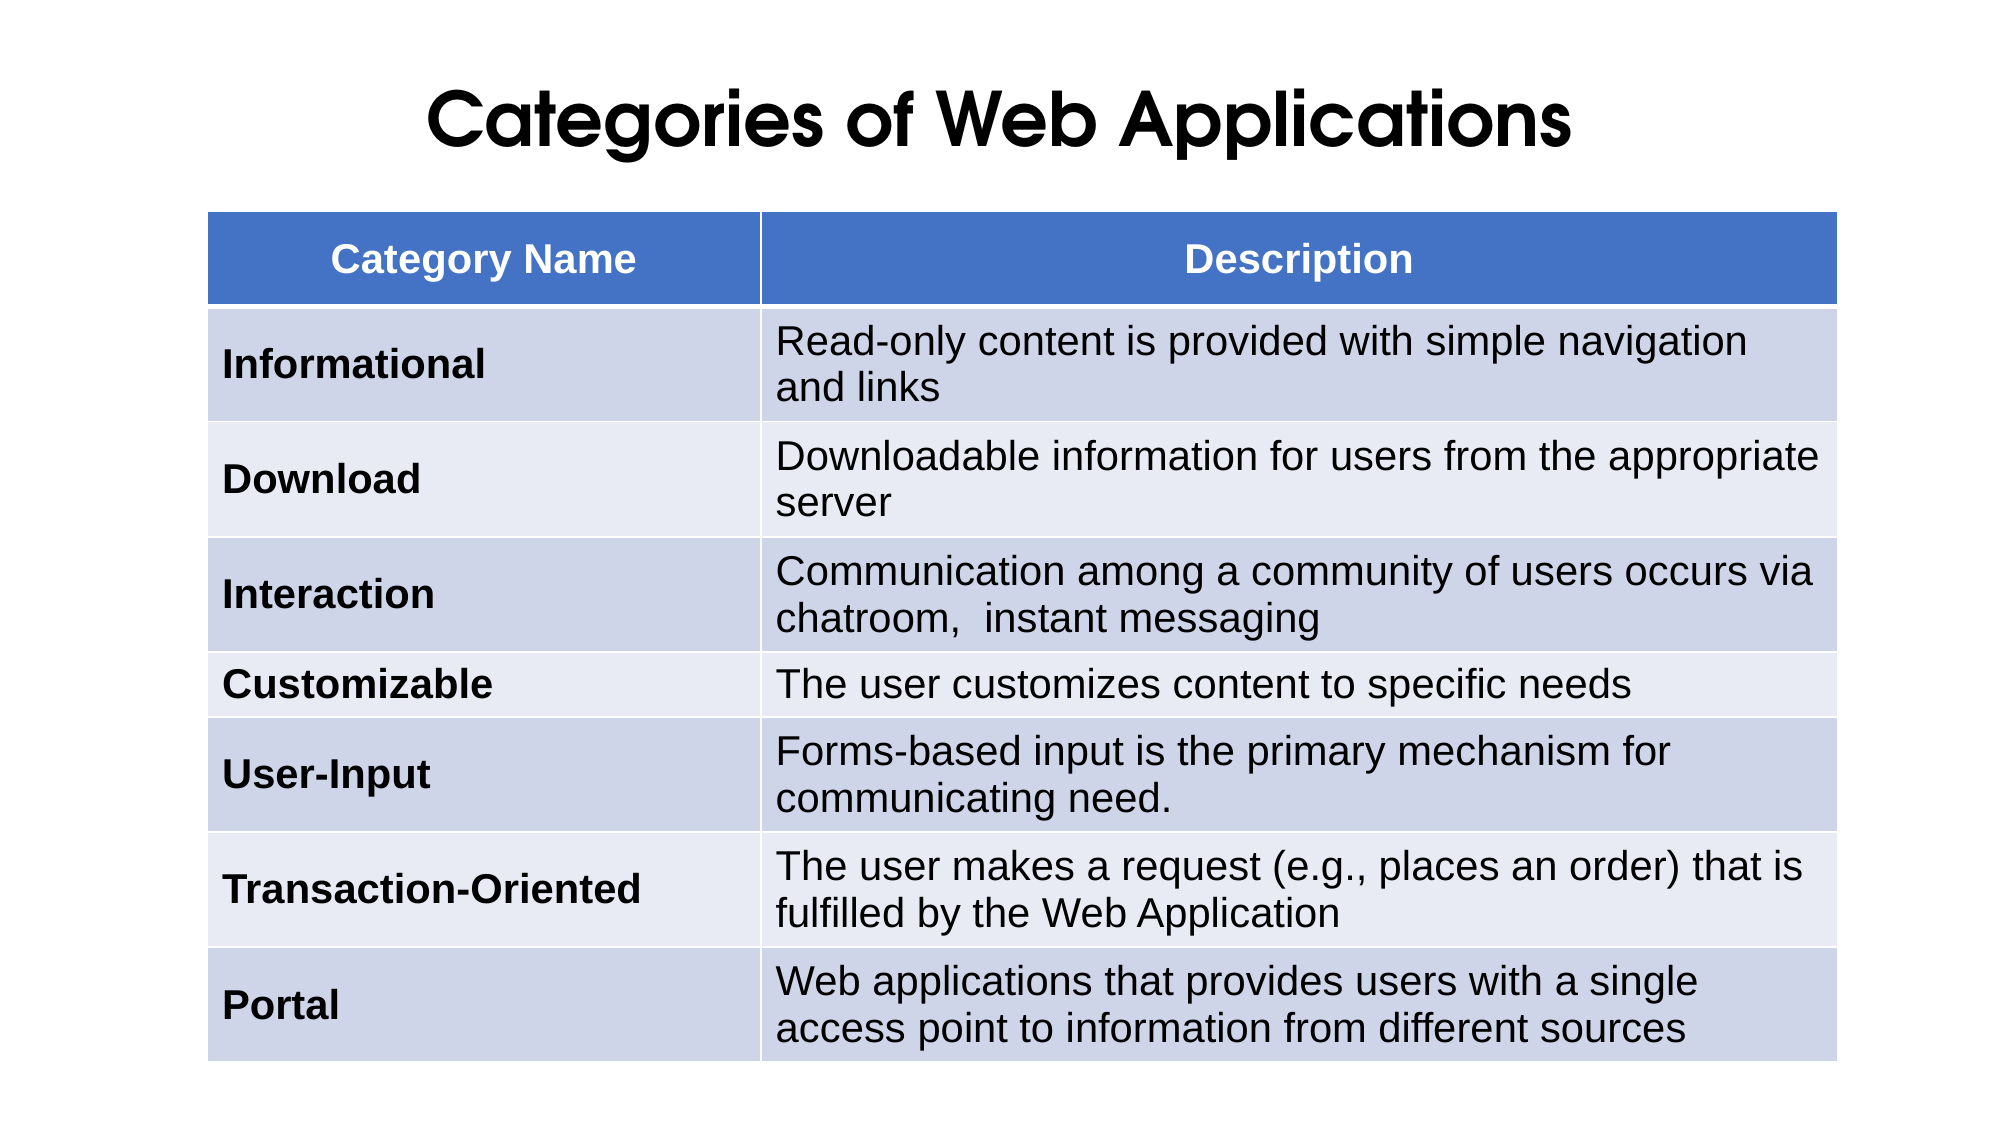

Categories of Web Applications
| Category Name | Description |
| --- | --- |
| Informational | Read-only content is provided with simple navigation and links |
| Download | Downloadable information for users from the appropriate server |
| Interaction | Communication among a community of users occurs via chatroom, instant messaging |
| Customizable | The user customizes content to specific needs |
| User-Input | Forms-based input is the primary mechanism for communicating need. |
| Transaction-Oriented | The user makes a request (e.g., places an order) that is fulfilled by the Web Application |
| Portal | Web applications that provides users with a single access point to information from different sources |